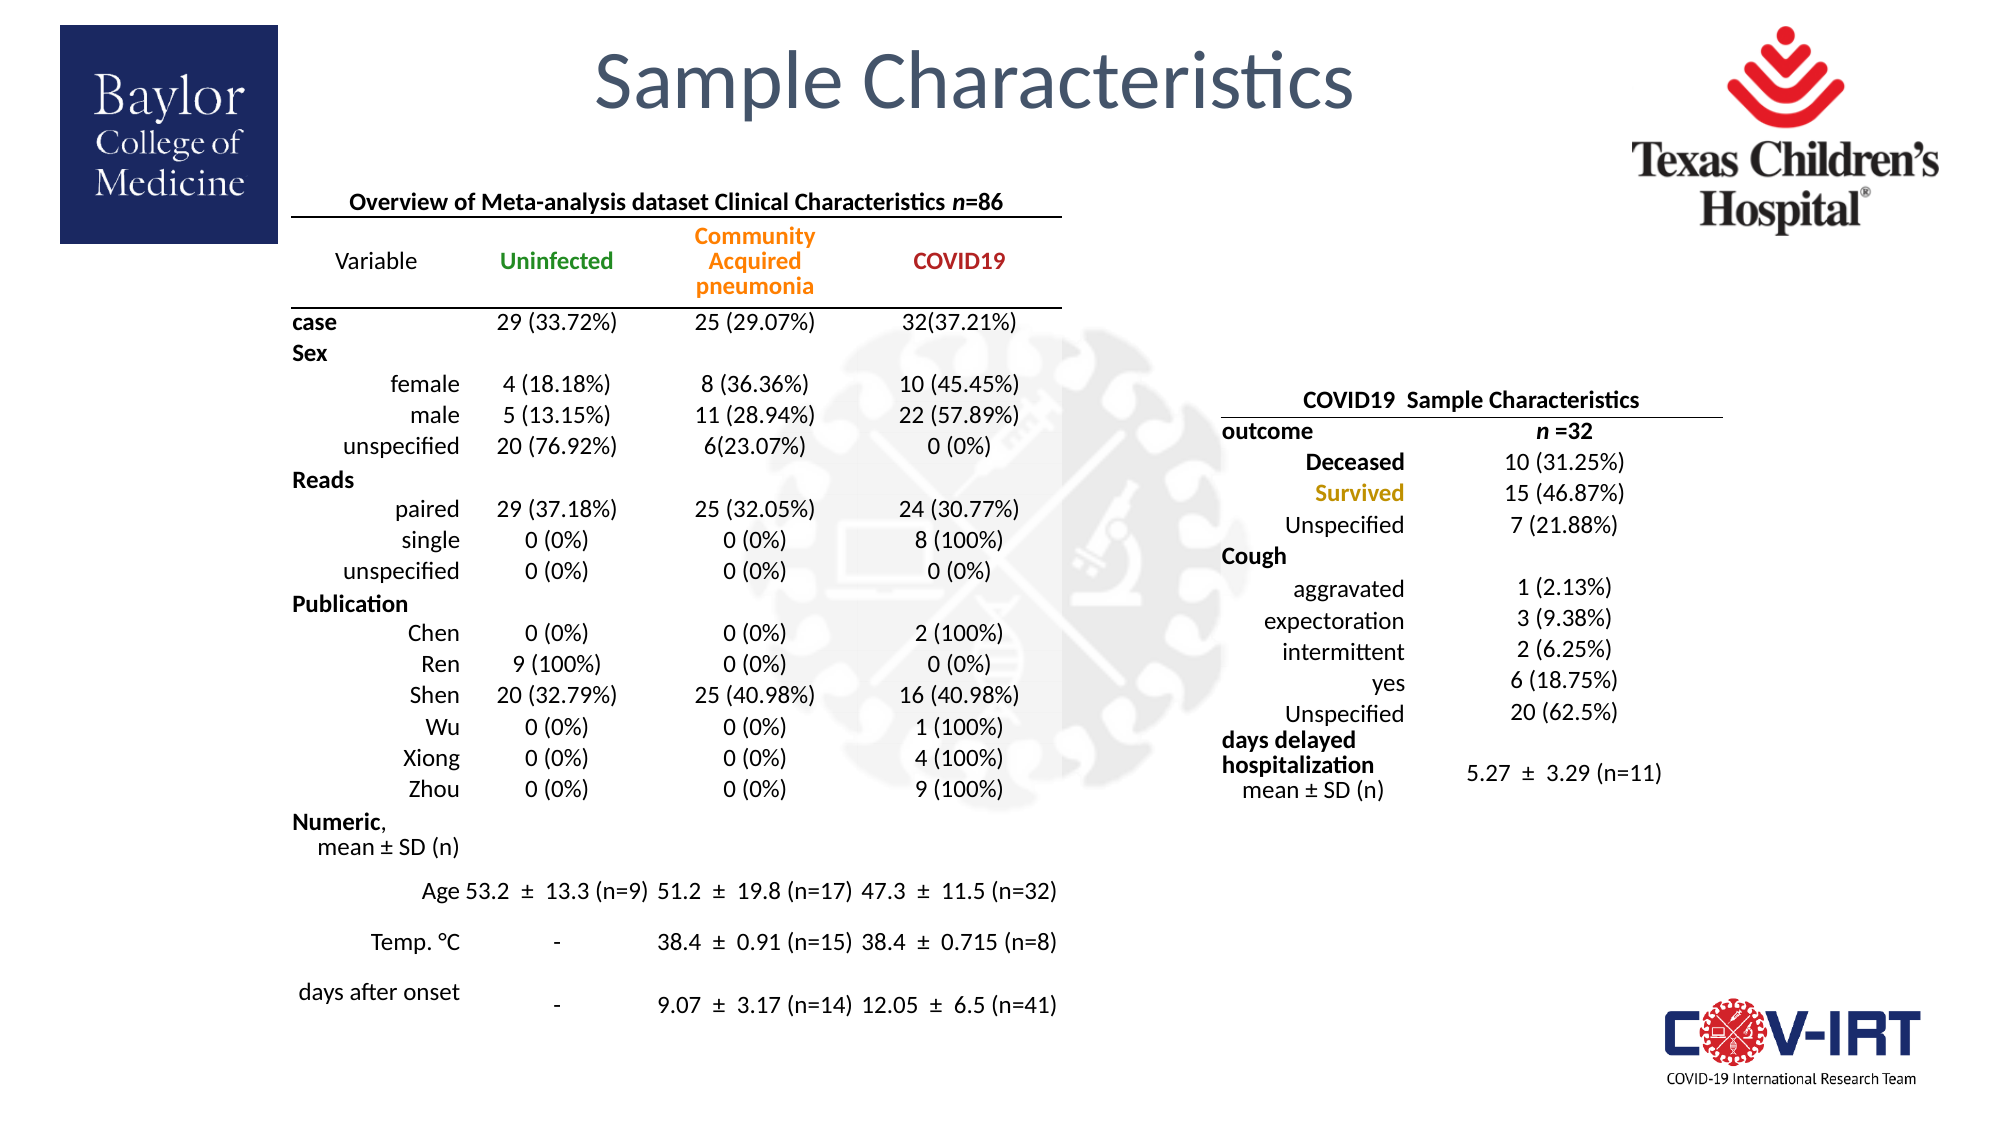

Sample Characteristics
| Overview of Meta-analysis dataset Clinical Characteristics n=86 |  |  |  |
| --- | --- | --- | --- |
| Variable | Uninfected | Community Acquired pneumonia | COVID19 |
| case | 29 (33.72%) | 25 (29.07%) | 32(37.21%) |
| Sex |  |  |  |
| female | 4 (18.18%) | 8 (36.36%) | 10 (45.45%) |
| male | 5 (13.15%) | 11 (28.94%) | 22 (57.89%) |
| unspecified | 20 (76.92%) | 6(23.07%) | 0 (0%) |
| Reads |  |  |  |
| paired | 29 (37.18%) | 25 (32.05%) | 24 (30.77%) |
| single | 0 (0%) | 0 (0%) | 8 (100%) |
| unspecified | 0 (0%) | 0 (0%) | 0 (0%) |
| Publication |  |  |  |
| Chen | 0 (0%) | 0 (0%) | 2 (100%) |
| Ren | 9 (100%) | 0 (0%) | 0 (0%) |
| Shen | 20 (32.79%) | 25 (40.98%) | 16 (40.98%) |
| Wu | 0 (0%) | 0 (0%) | 1 (100%) |
| Xiong | 0 (0%) | 0 (0%) | 4 (100%) |
| Zhou | 0 (0%) | 0 (0%) | 9 (100%) |
| Numeric, mean ± SD (n) |  |  |  |
| Age | 53.2 ± 13.3 (n=9) | 51.2 ± 19.8 (n=17) | 47.3 ± 11.5 (n=32) |
| Temp. °C | - | 38.4 ± 0.91 (n=15) | 38.4 ± 0.715 (n=8) |
| days after onset | - | 9.07 ± 3.17 (n=14) | 12.05 ± 6.5 (n=41) |
| COVID19 Sample Characteristics |  |
| --- | --- |
| outcome | n =32 |
| Deceased | 10 (31.25%) |
| Survived | 15 (46.87%) |
| Unspecified | 7 (21.88%) |
| Cough |  |
| aggravated | 1 (2.13%) |
| expectoration | 3 (9.38%) |
| intermittent | 2 (6.25%) |
| yes | 6 (18.75%) |
| Unspecified | 20 (62.5%) |
| days delayed hospitalization mean ± SD (n) | 5.27 ± 3.29 (n=11) |